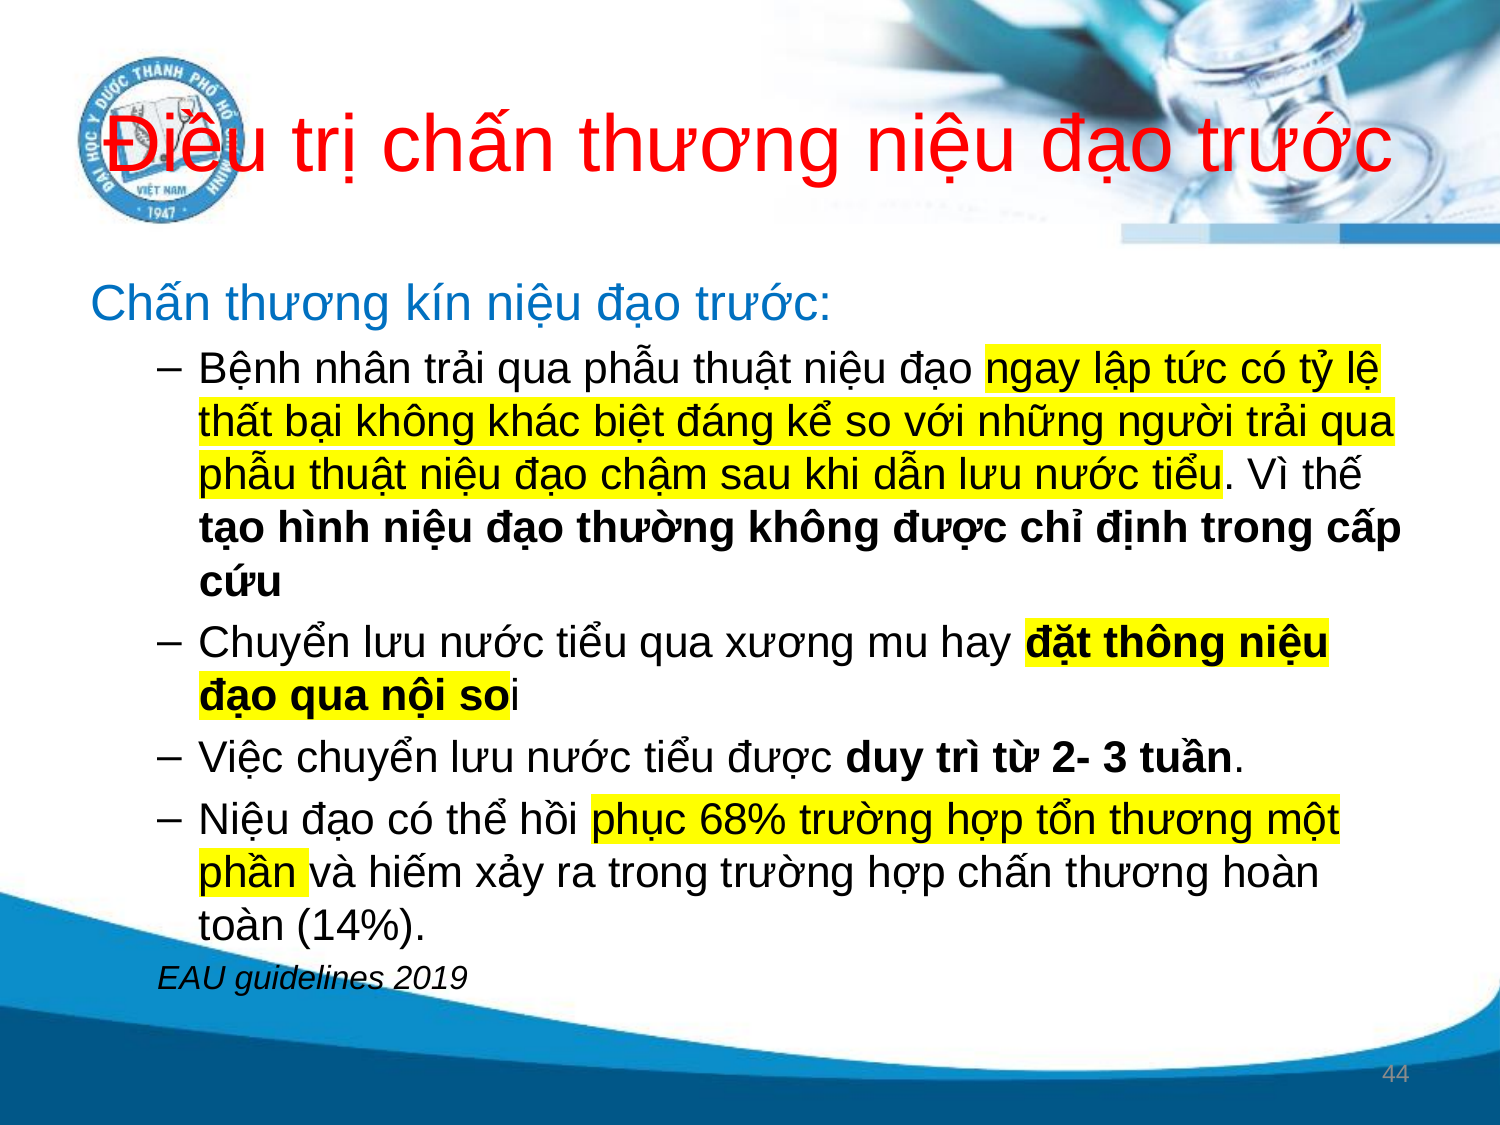

# Điều trị chấn thương niệu đạo trước
Chấn thương kín niệu đạo trước:
Bệnh nhân trải qua phẫu thuật niệu đạo ngay lập tức có tỷ lệ thất bại không khác biệt đáng kể so với những người trải qua phẫu thuật niệu đạo chậm sau khi dẫn lưu nước tiểu. Vì thế tạo hình niệu đạo thường không được chỉ định trong cấp cứu
Chuyển lưu nước tiểu qua xương mu hay đặt thông niệu đạo qua nội soi
Việc chuyển lưu nước tiểu được duy trì từ 2- 3 tuần.
Niệu đạo có thể hồi phục 68% trường hợp tổn thương một phần và hiếm xảy ra trong trường hợp chấn thương hoàn toàn (14%).
EAU guidelines 2019

44